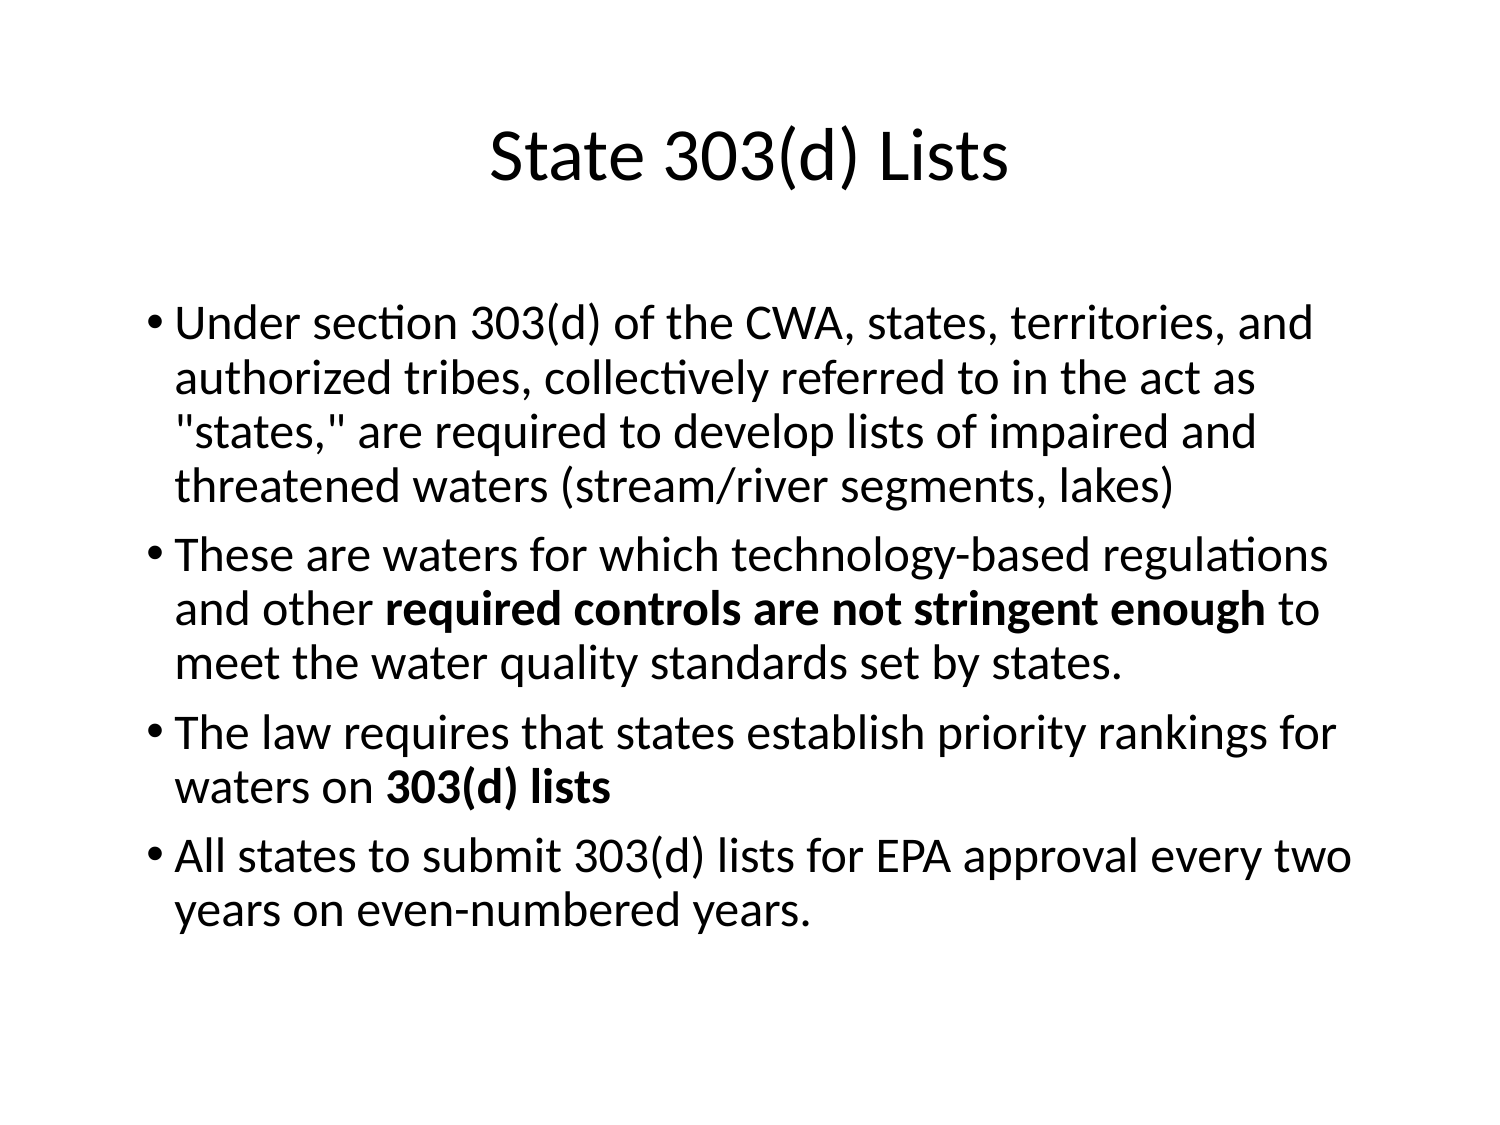

# State 303(d) Lists
Under section 303(d) of the CWA, states, territories, and authorized tribes, collectively referred to in the act as "states," are required to develop lists of impaired and threatened waters (stream/river segments, lakes)
These are waters for which technology-based regulations and other required controls are not stringent enough to meet the water quality standards set by states.
The law requires that states establish priority rankings for waters on 303(d) lists
All states to submit 303(d) lists for EPA approval every two years on even-numbered years.

39